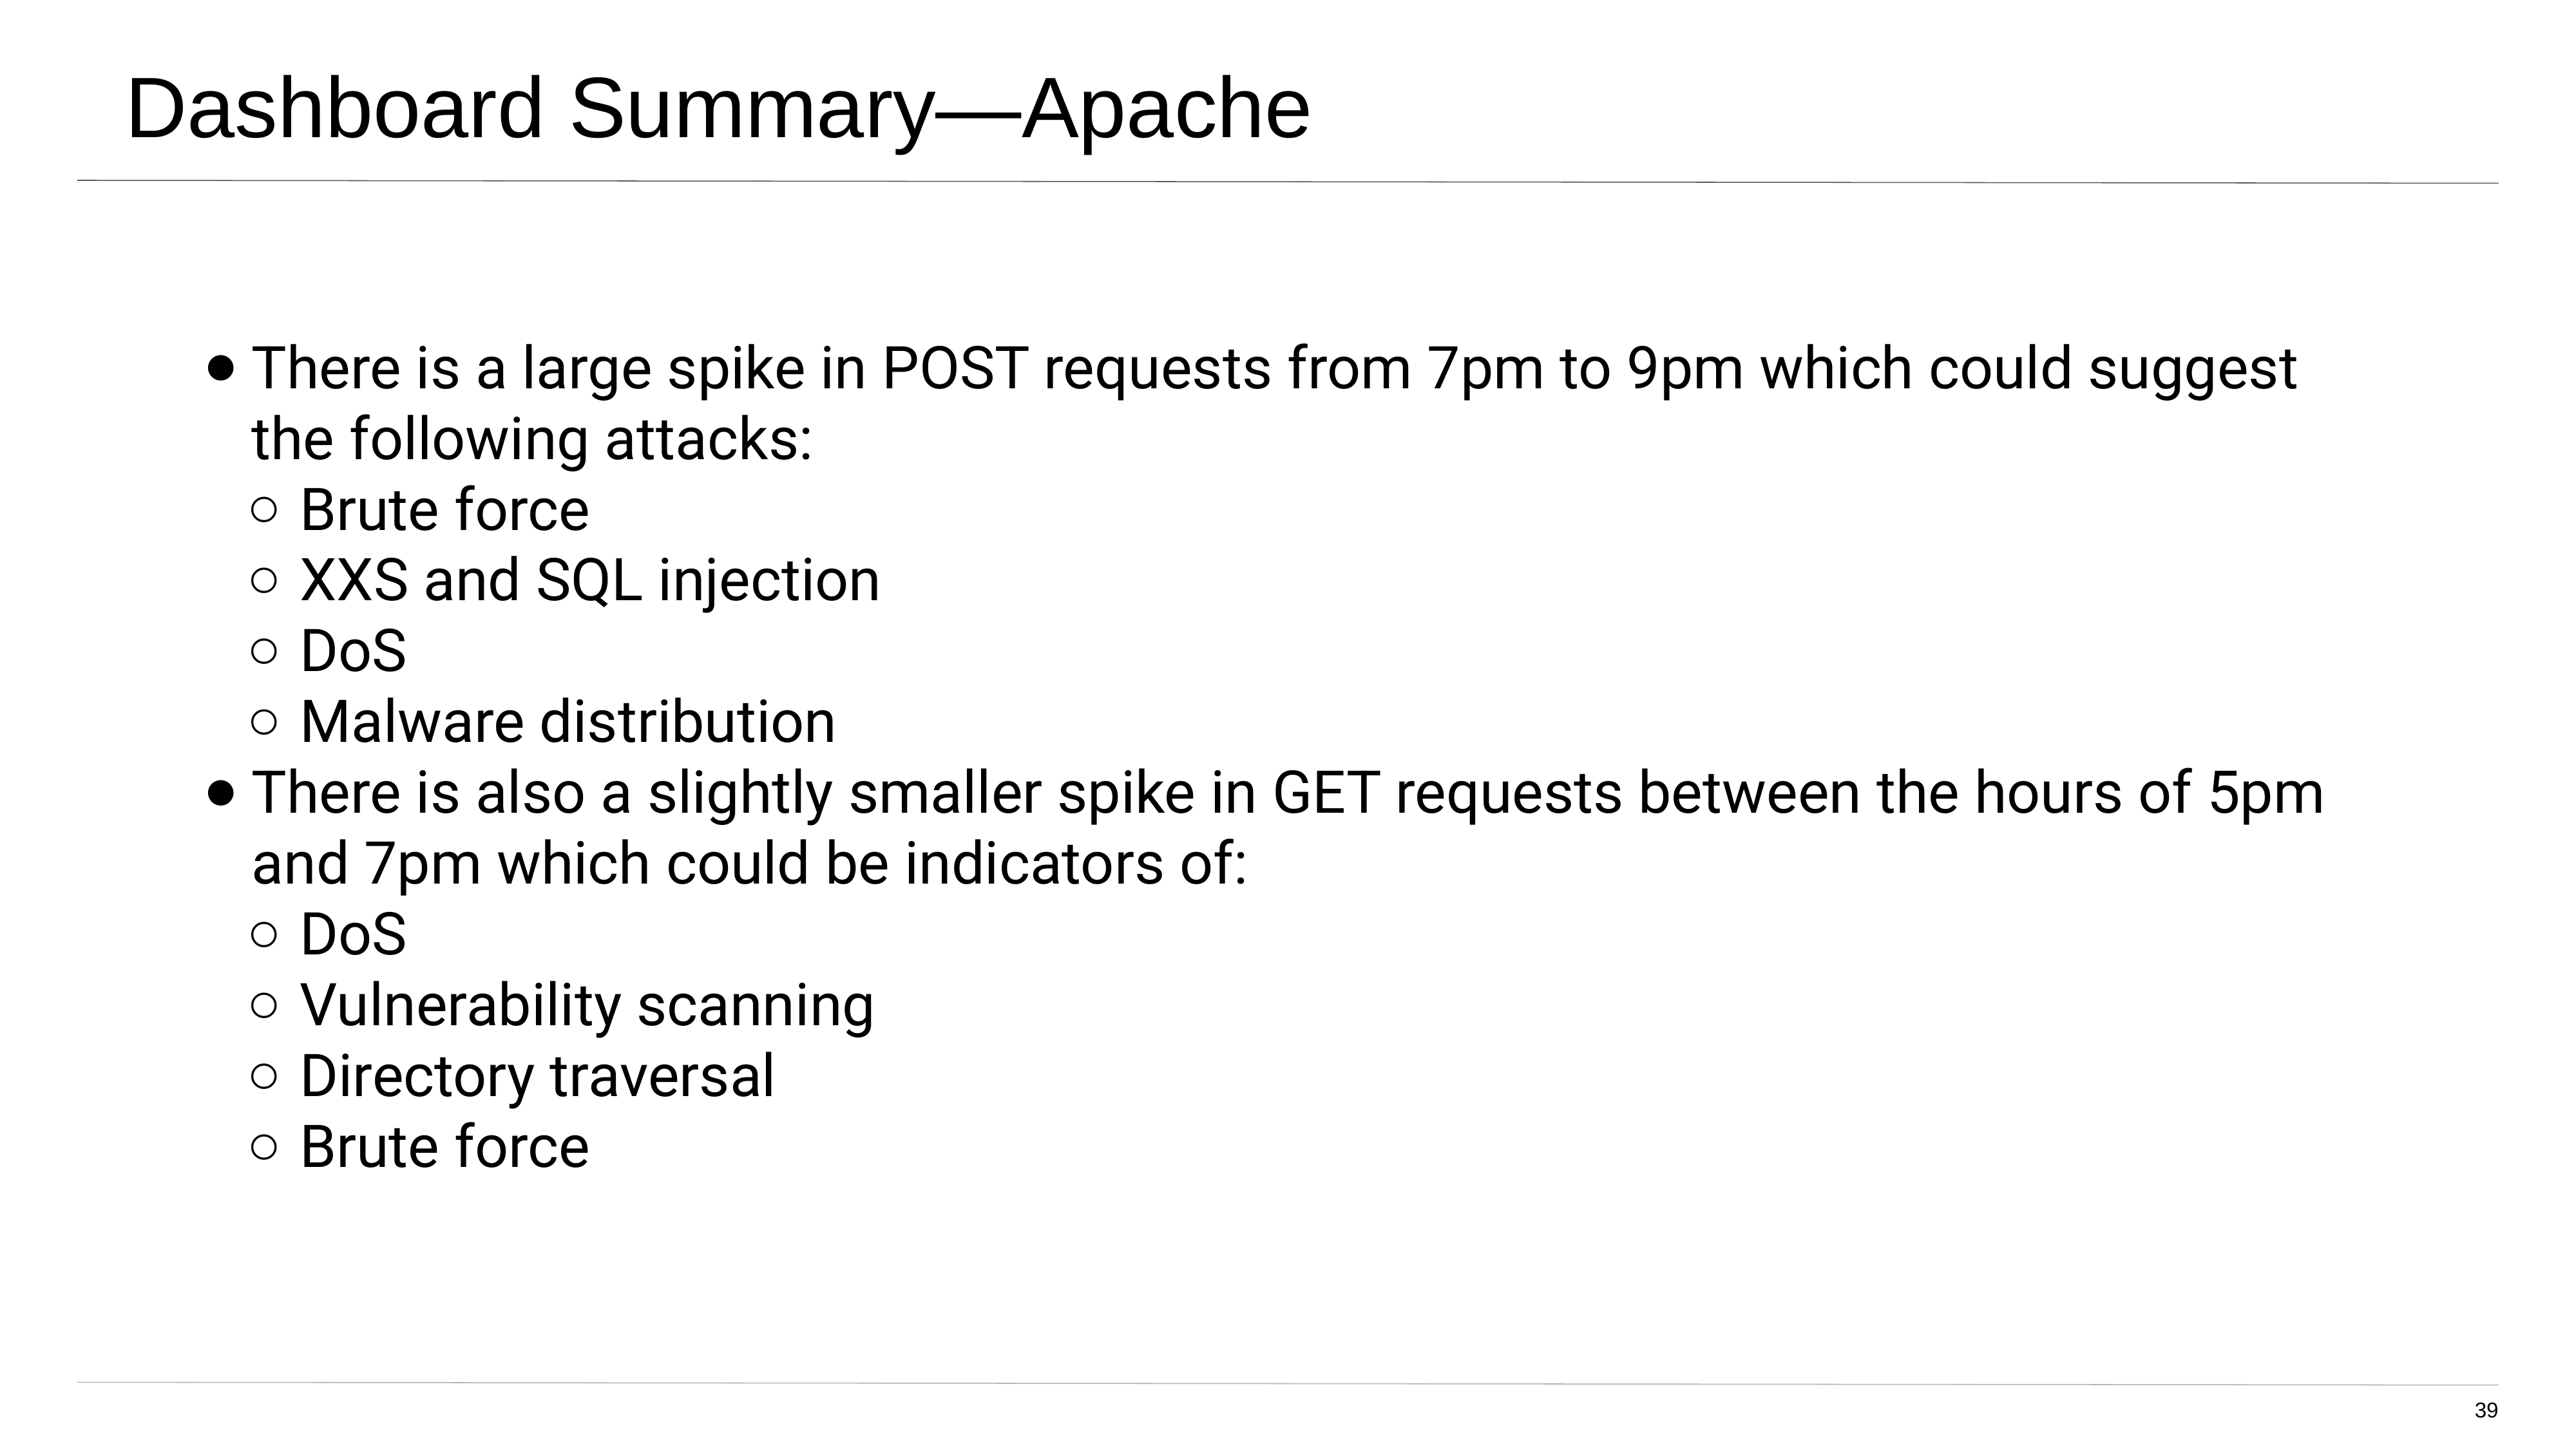

# Dashboard Summary—Apache

There is a large spike in POST requests from 7pm to 9pm which could suggest the following attacks:
Brute force
XXS and SQL injection
DoS
Malware distribution
There is also a slightly smaller spike in GET requests between the hours of 5pm and 7pm which could be indicators of:
DoS
Vulnerability scanning
Directory traversal
Brute force

39